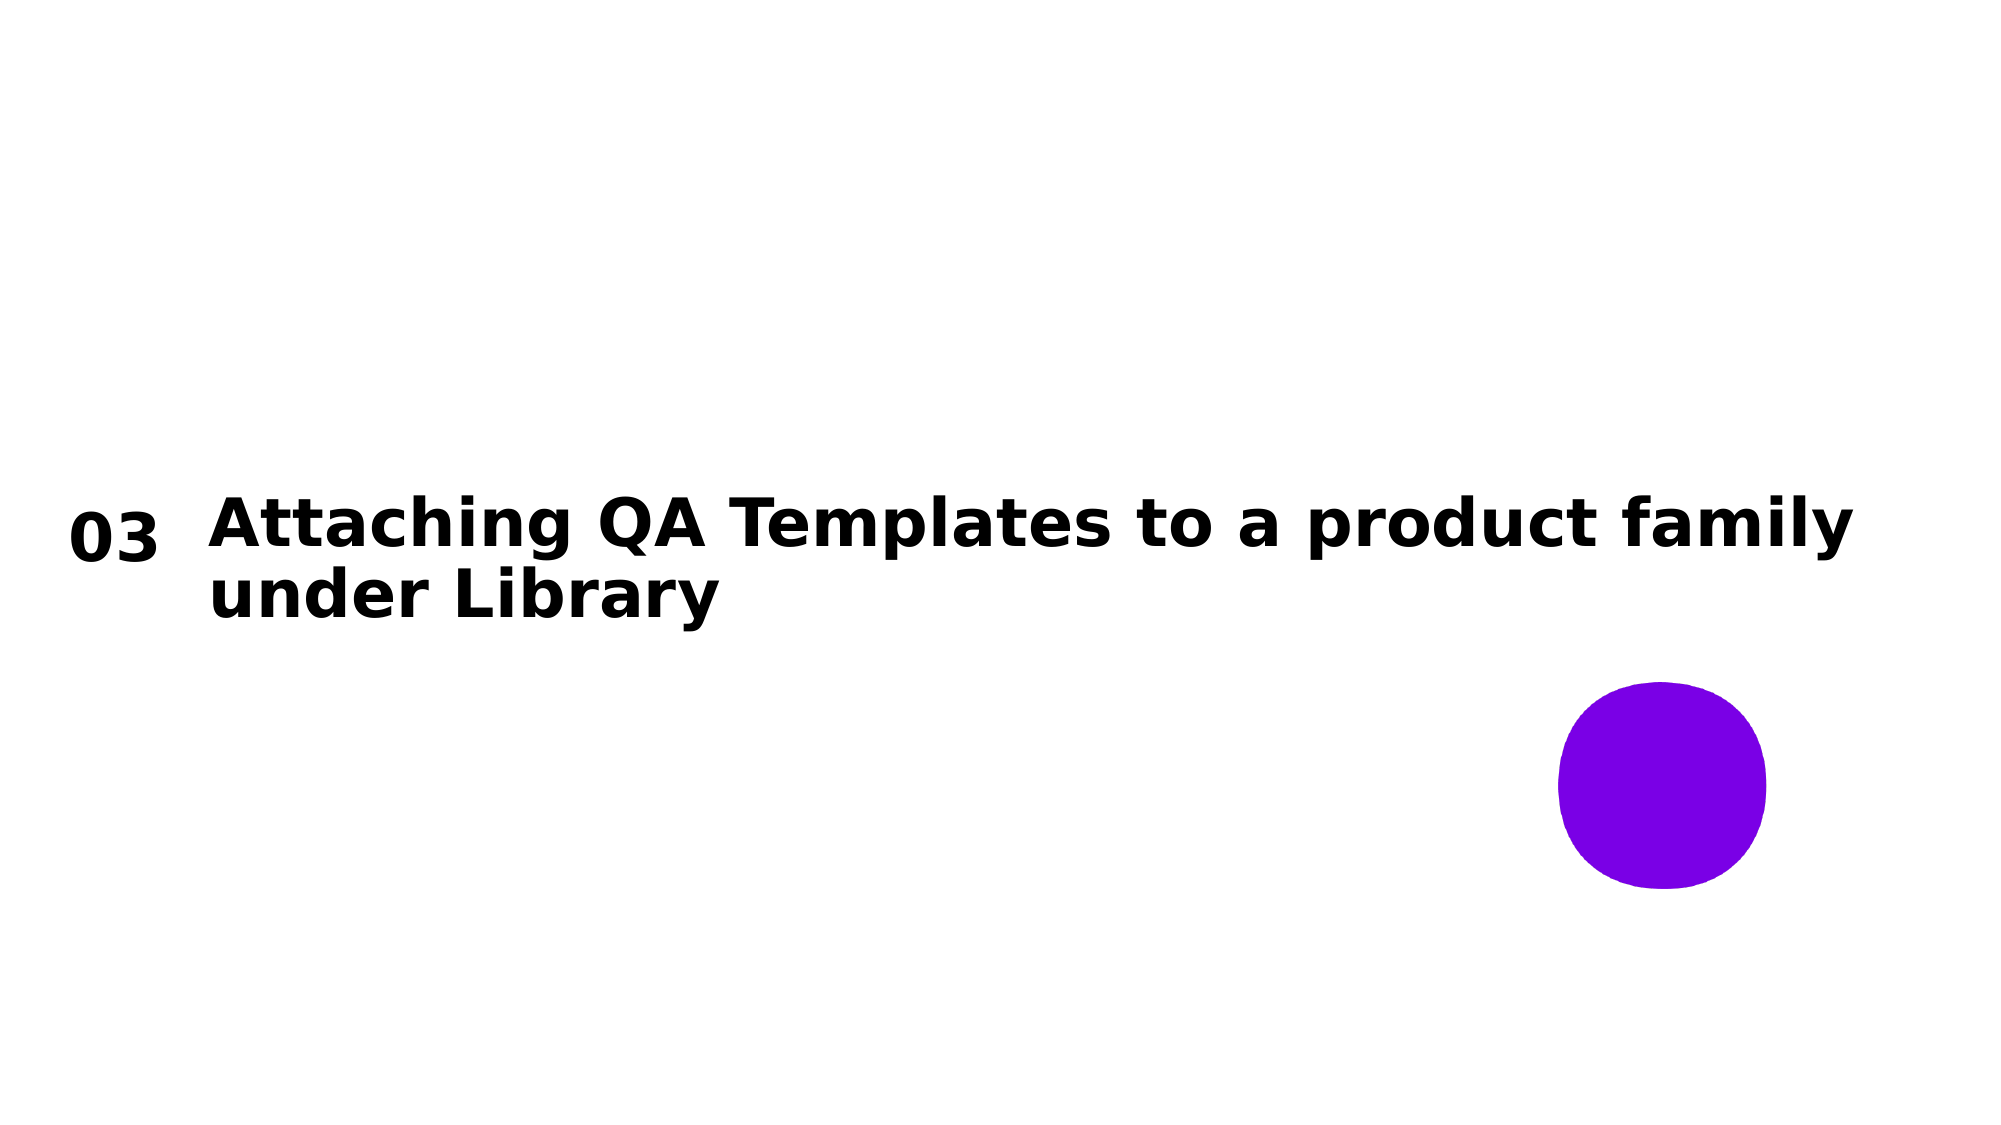

03

Attaching QA Templates to a product family under Library